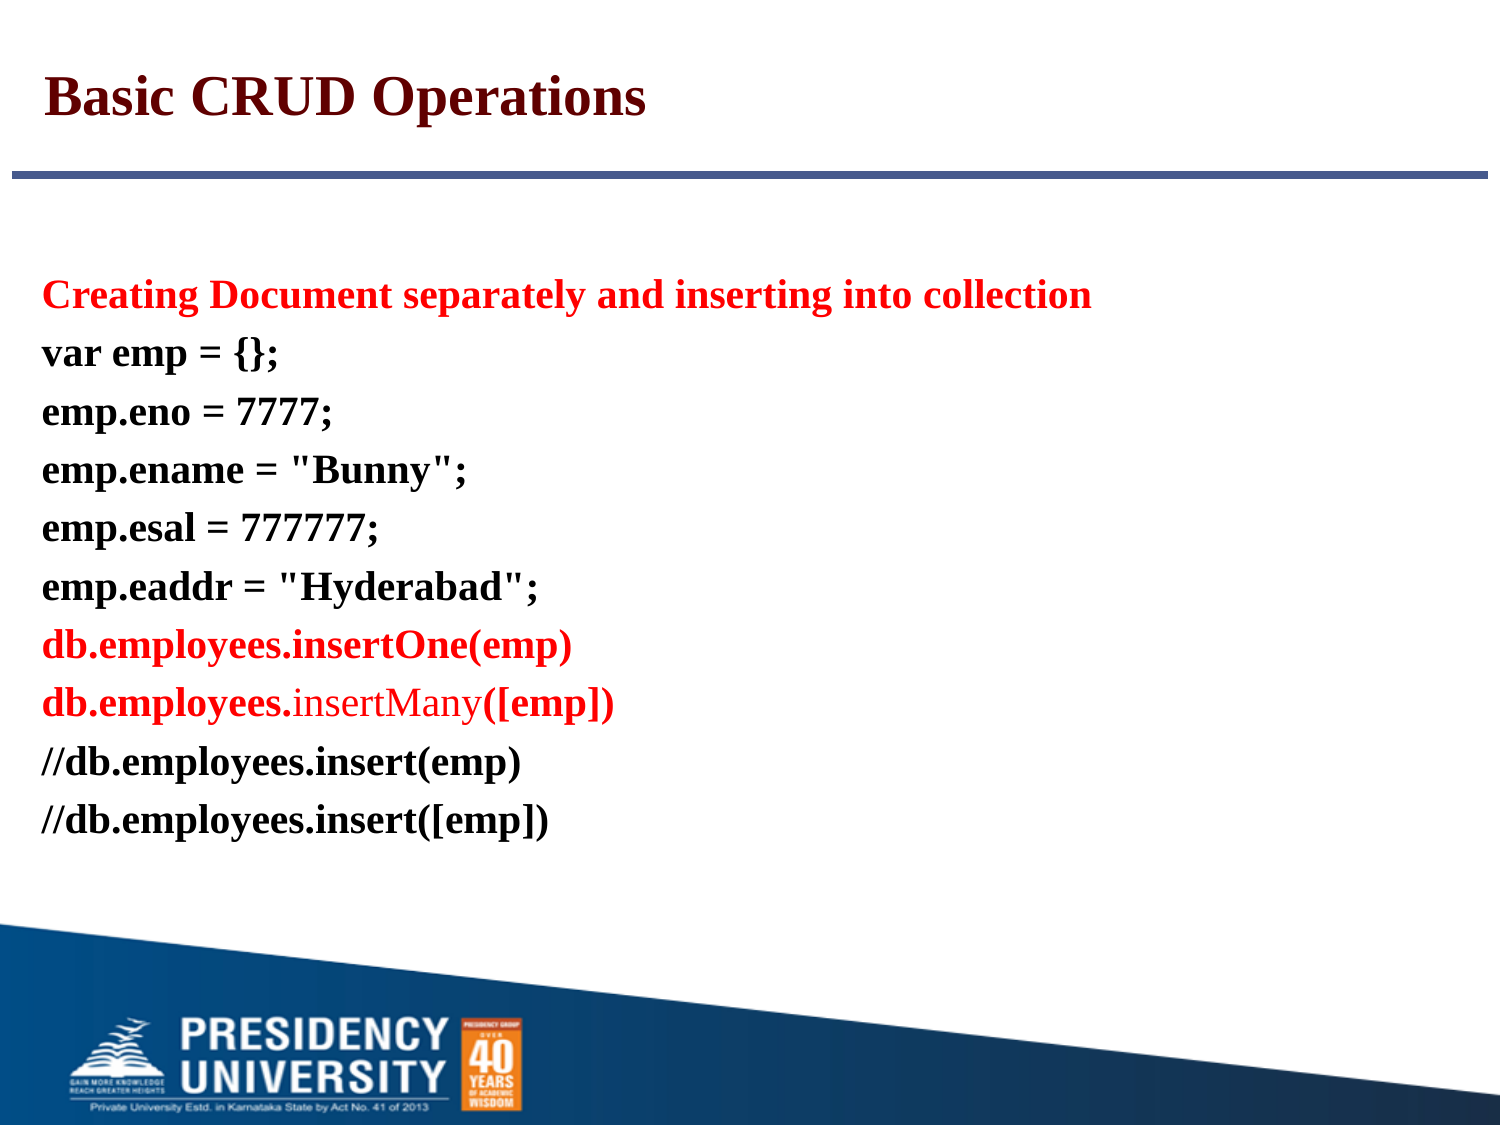

# Basic CRUD Operations
Creating Document separately and inserting into collection
var emp = {};
emp.eno = 7777;
emp.ename = "Bunny";
emp.esal = 777777;
emp.eaddr = "Hyderabad";
db.employees.insertOne(emp)
db.employees.insertMany([emp])
//db.employees.insert(emp)
//db.employees.insert([emp])